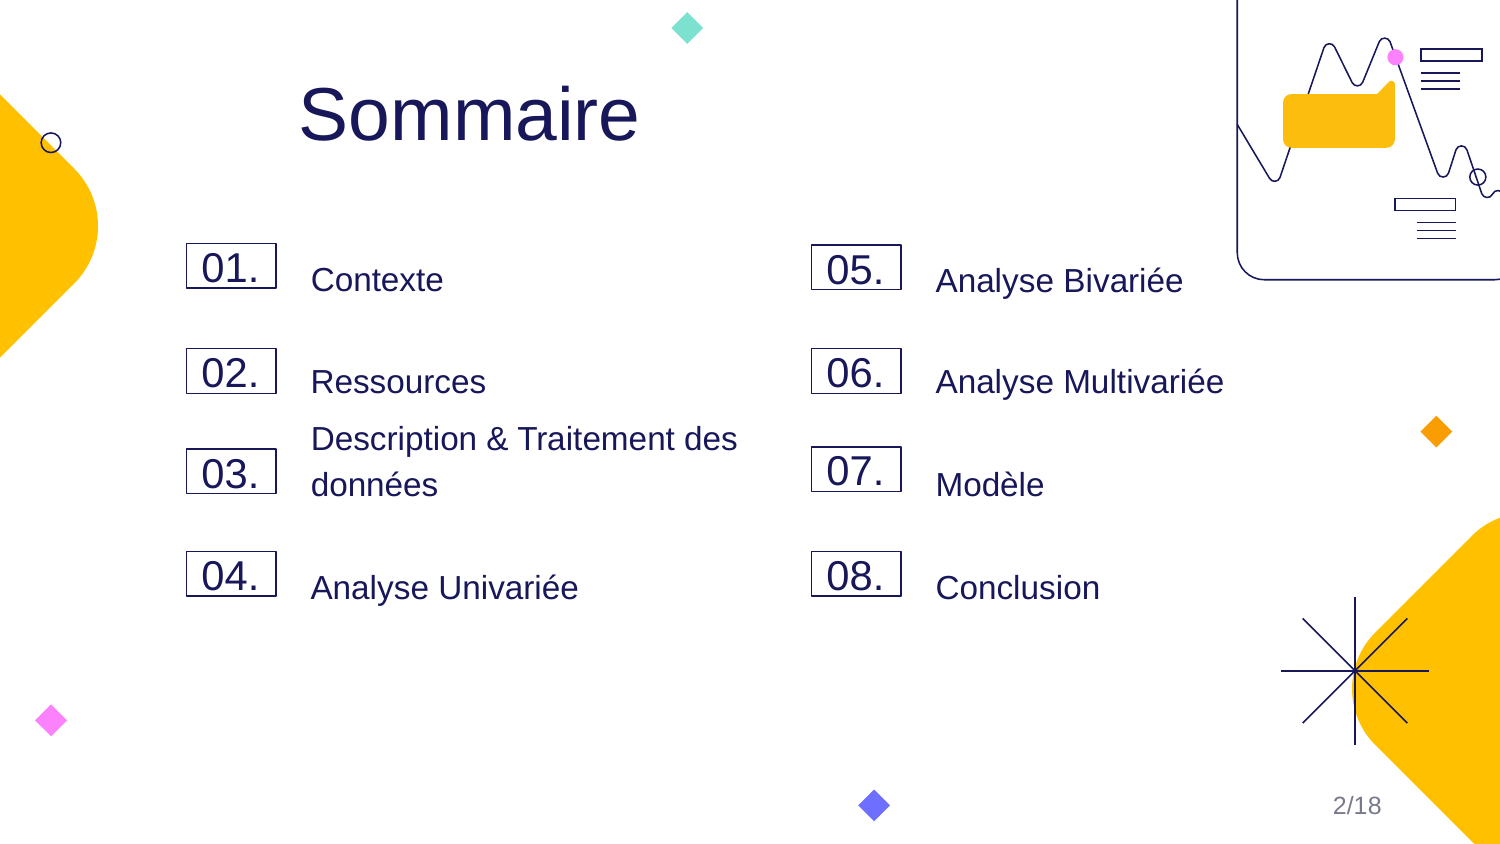

# Sommaire
Contexte
Analyse Bivariée
01.
05.
Ressources
Analyse Multivariée
02.
06.
Description & Traitement des données
Modèle
07.
03.
Analyse Univariée
Conclusion
04.
08.
2/18